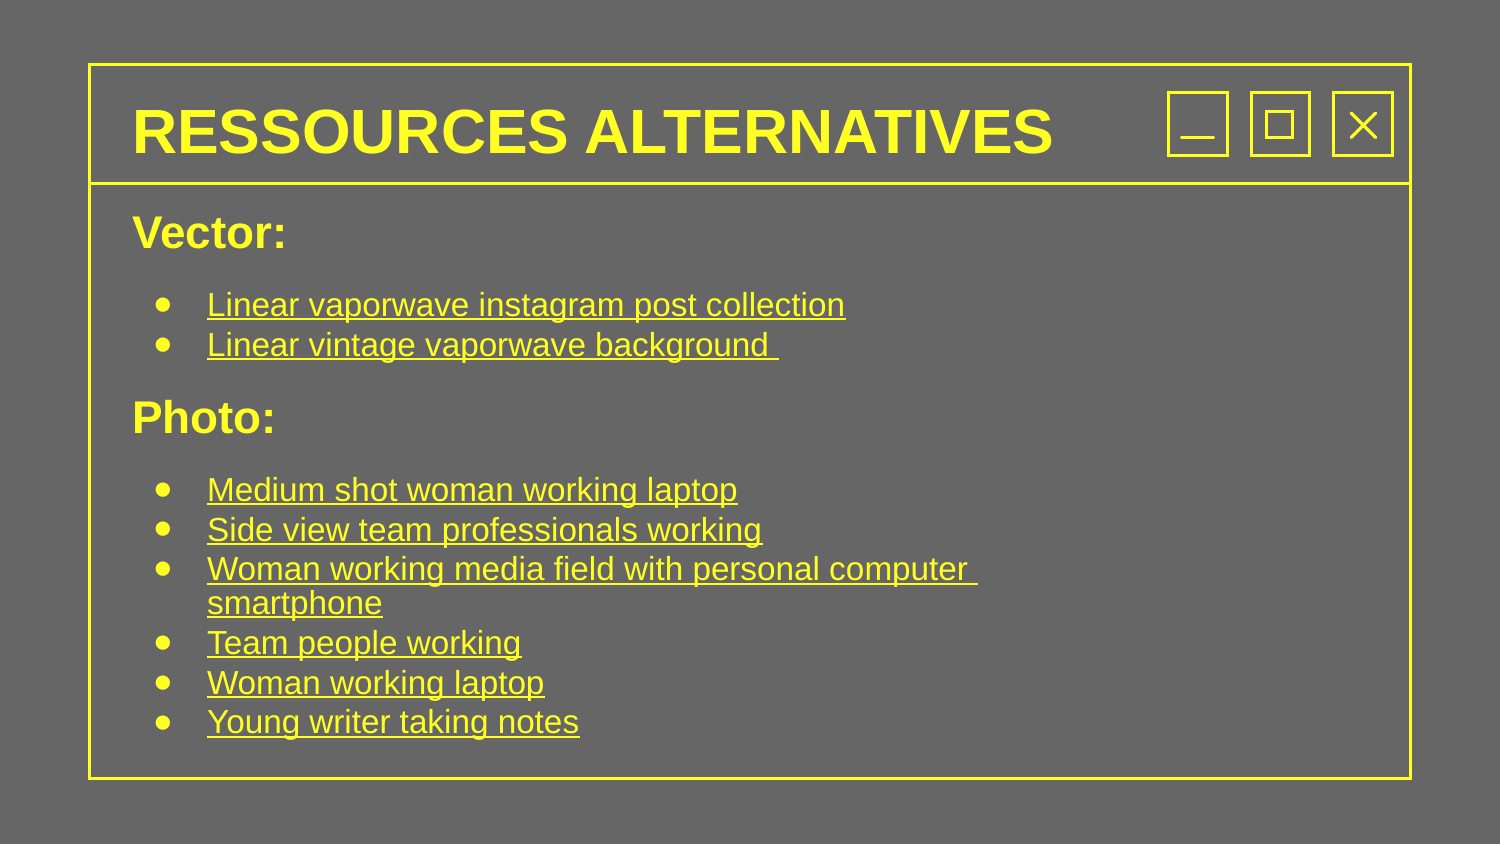

# RESSOURCES ALTERNATIVES
Vector:
Linear vaporwave instagram post collection
Linear vintage vaporwave background
Photo:
Medium shot woman working laptop
Side view team professionals working
Woman working media field with personal computer smartphone
Team people working
Woman working laptop
Young writer taking notes